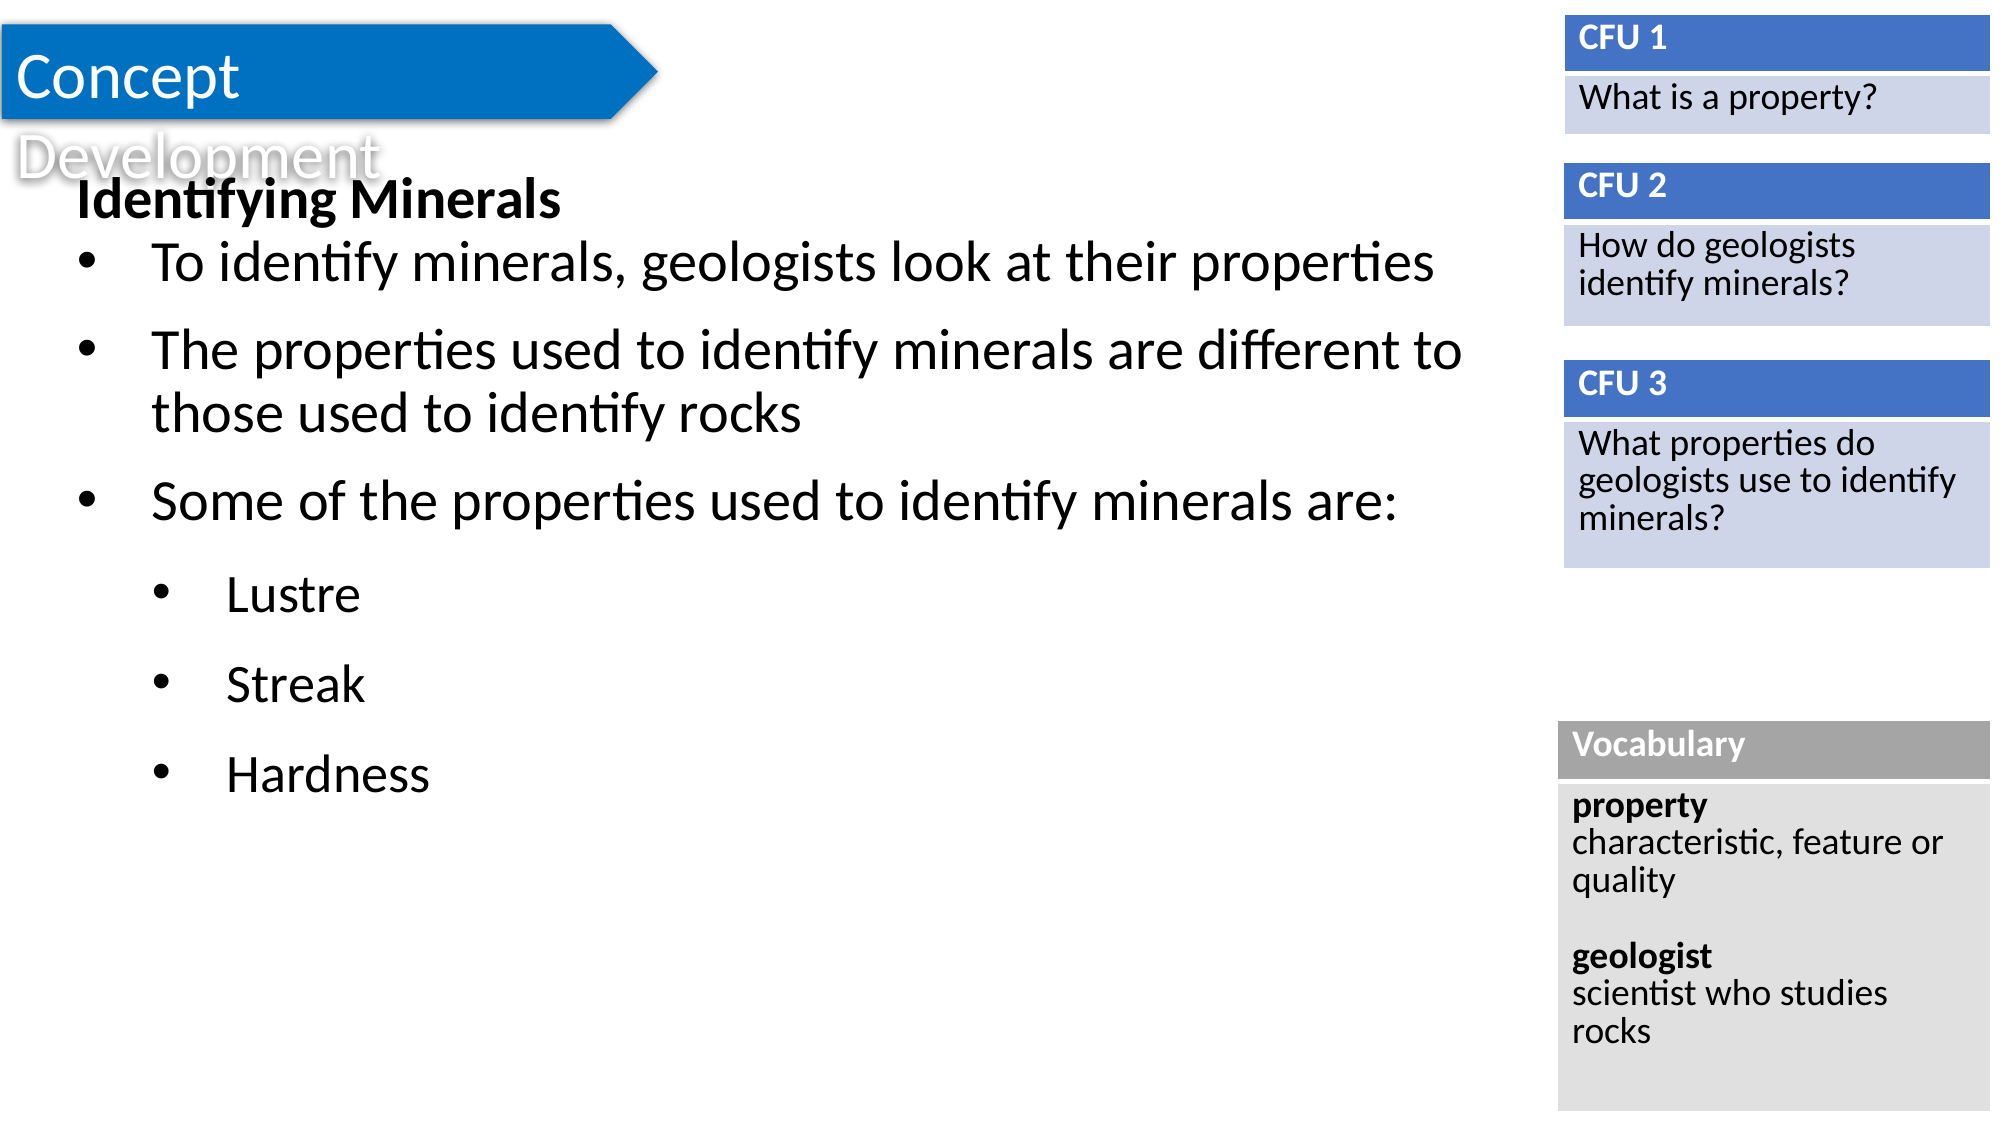

| CFU 1 |
| --- |
| What is a property? |
Concept Development
Identifying Minerals
To identify minerals, geologists look at their properties
The properties used to identify minerals are different to those used to identify rocks
Some of the properties used to identify minerals are:
Lustre
Streak
Hardness
| CFU 2 |
| --- |
| How do geologists identify minerals? |
| CFU 3 |
| --- |
| What properties do geologists use to identify minerals? |
| Vocabulary |
| --- |
| property characteristic, feature or quality geologist scientist who studies rocks |